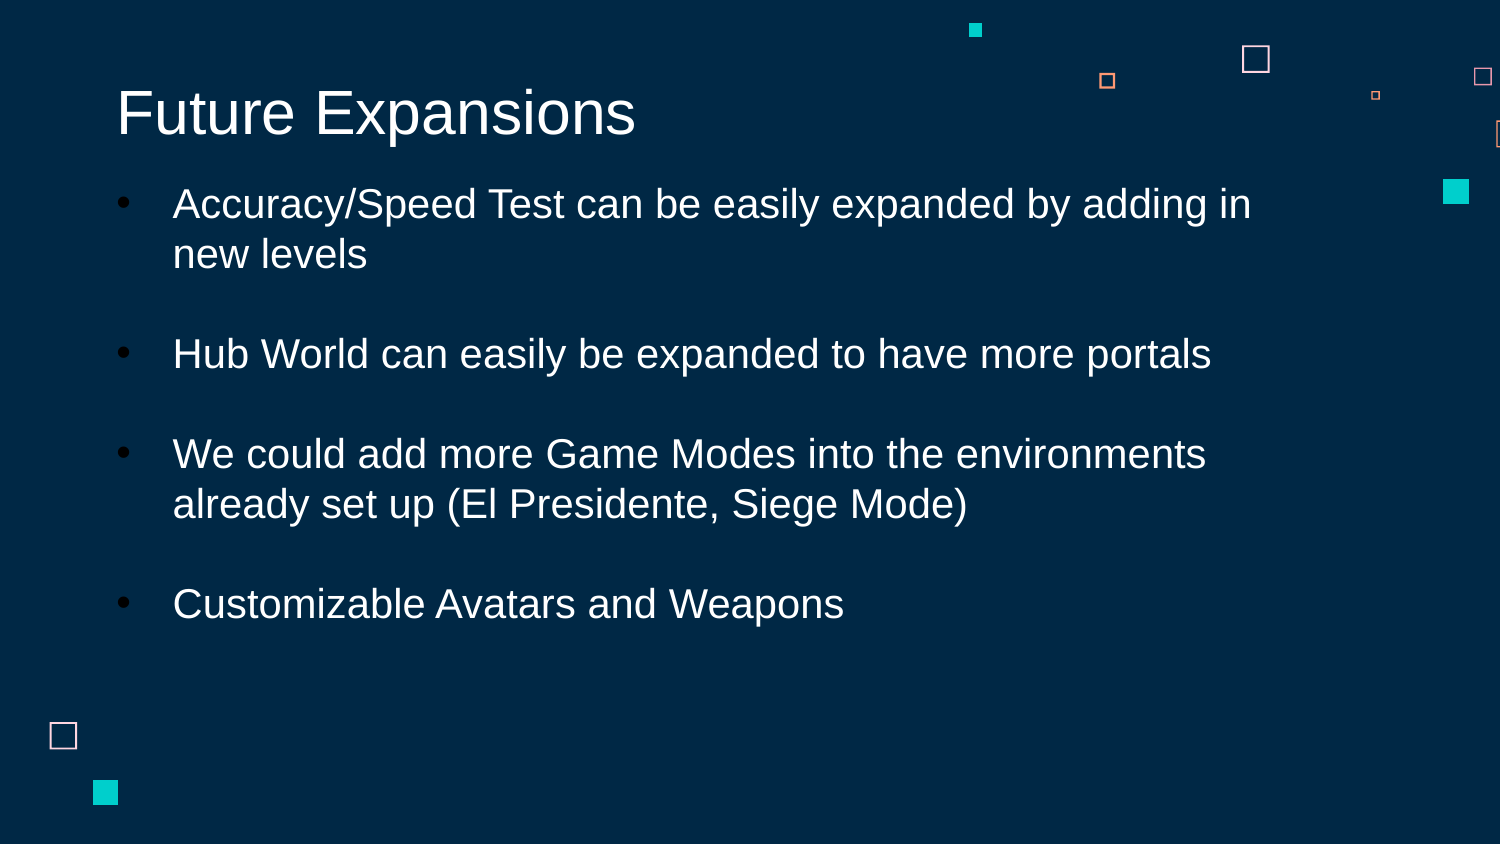

Future Expansions
Accuracy/Speed Test can be easily expanded by adding in new levels

Hub World can easily be expanded to have more portals

We could add more Game Modes into the environments already set up (El Presidente, Siege Mode)

Customizable Avatars and Weapons